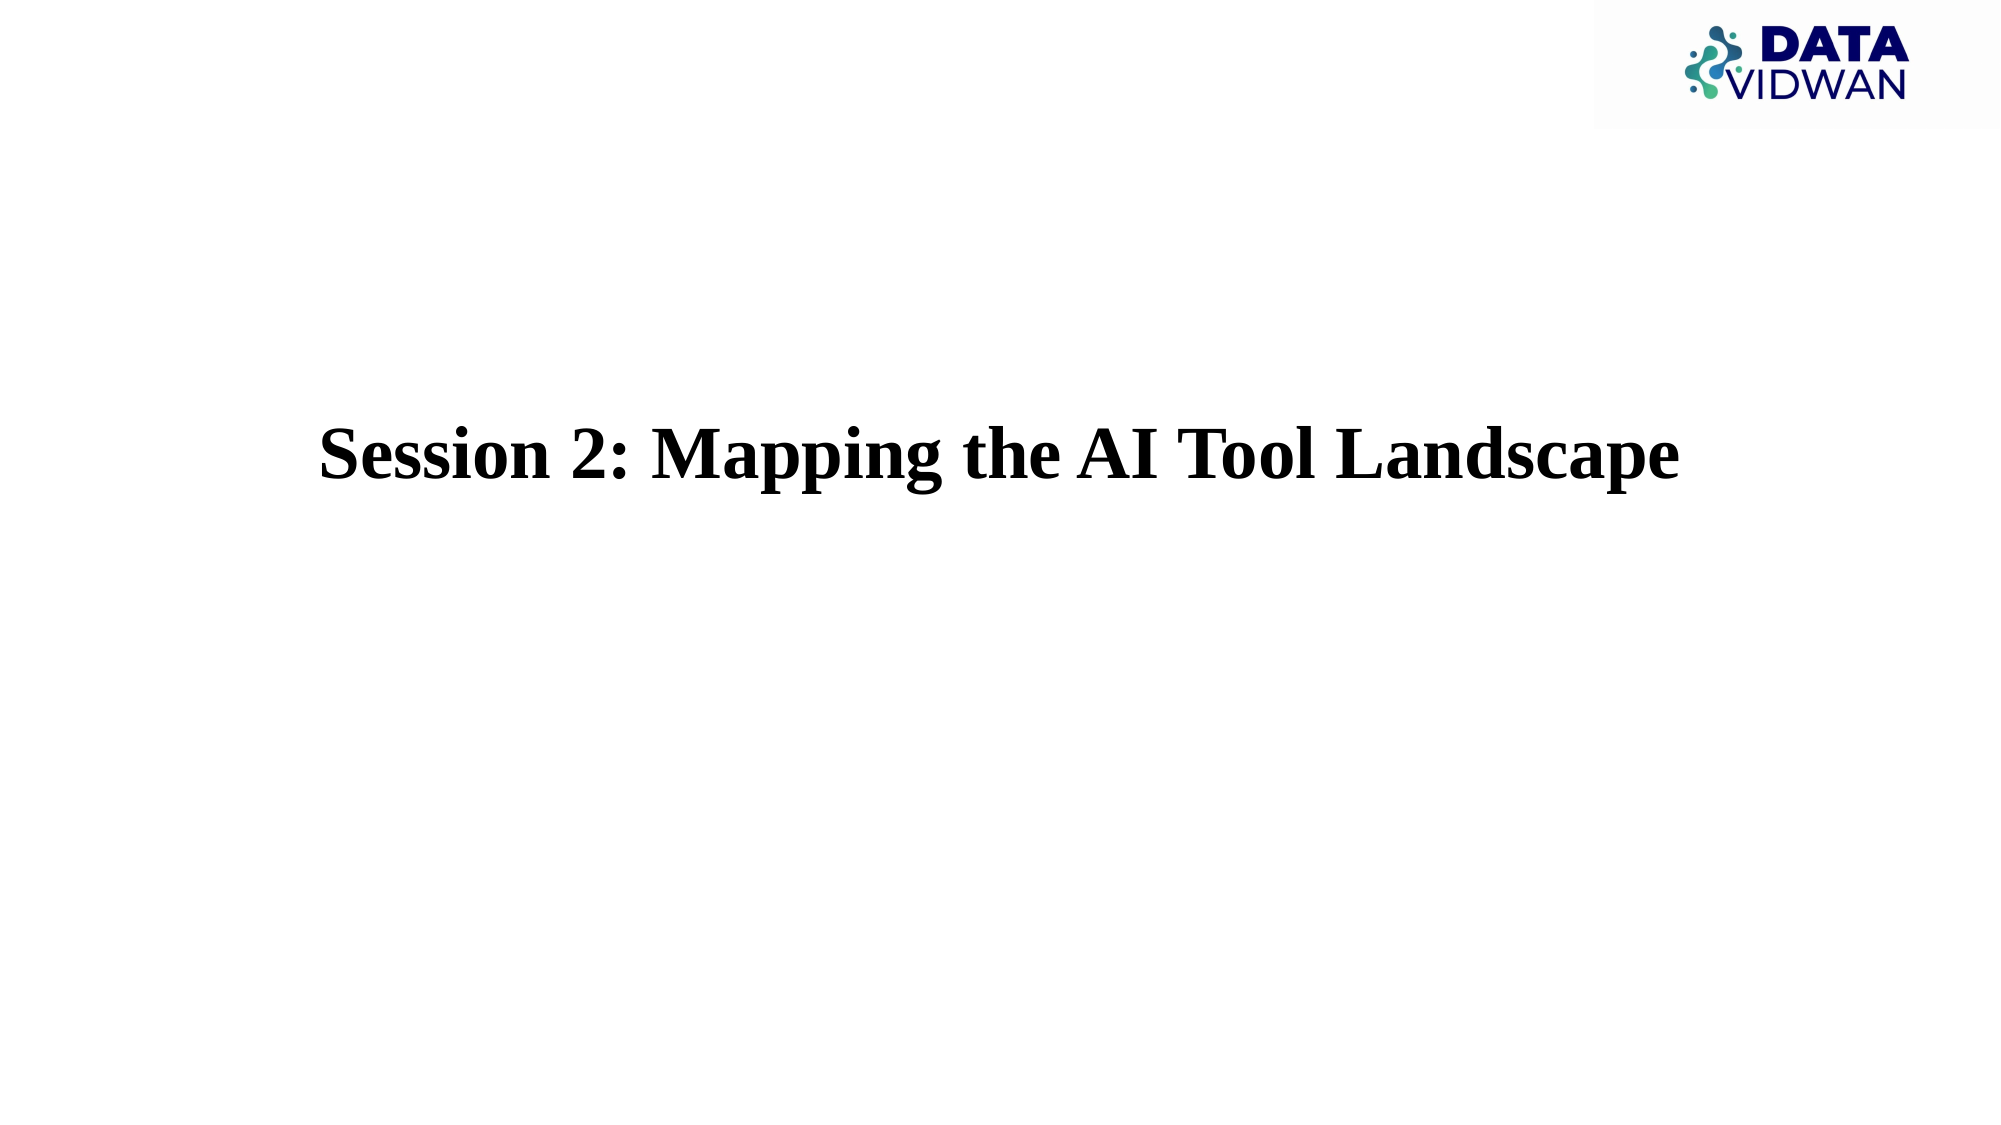

Session 2: Mapping the AI Tool Landscape